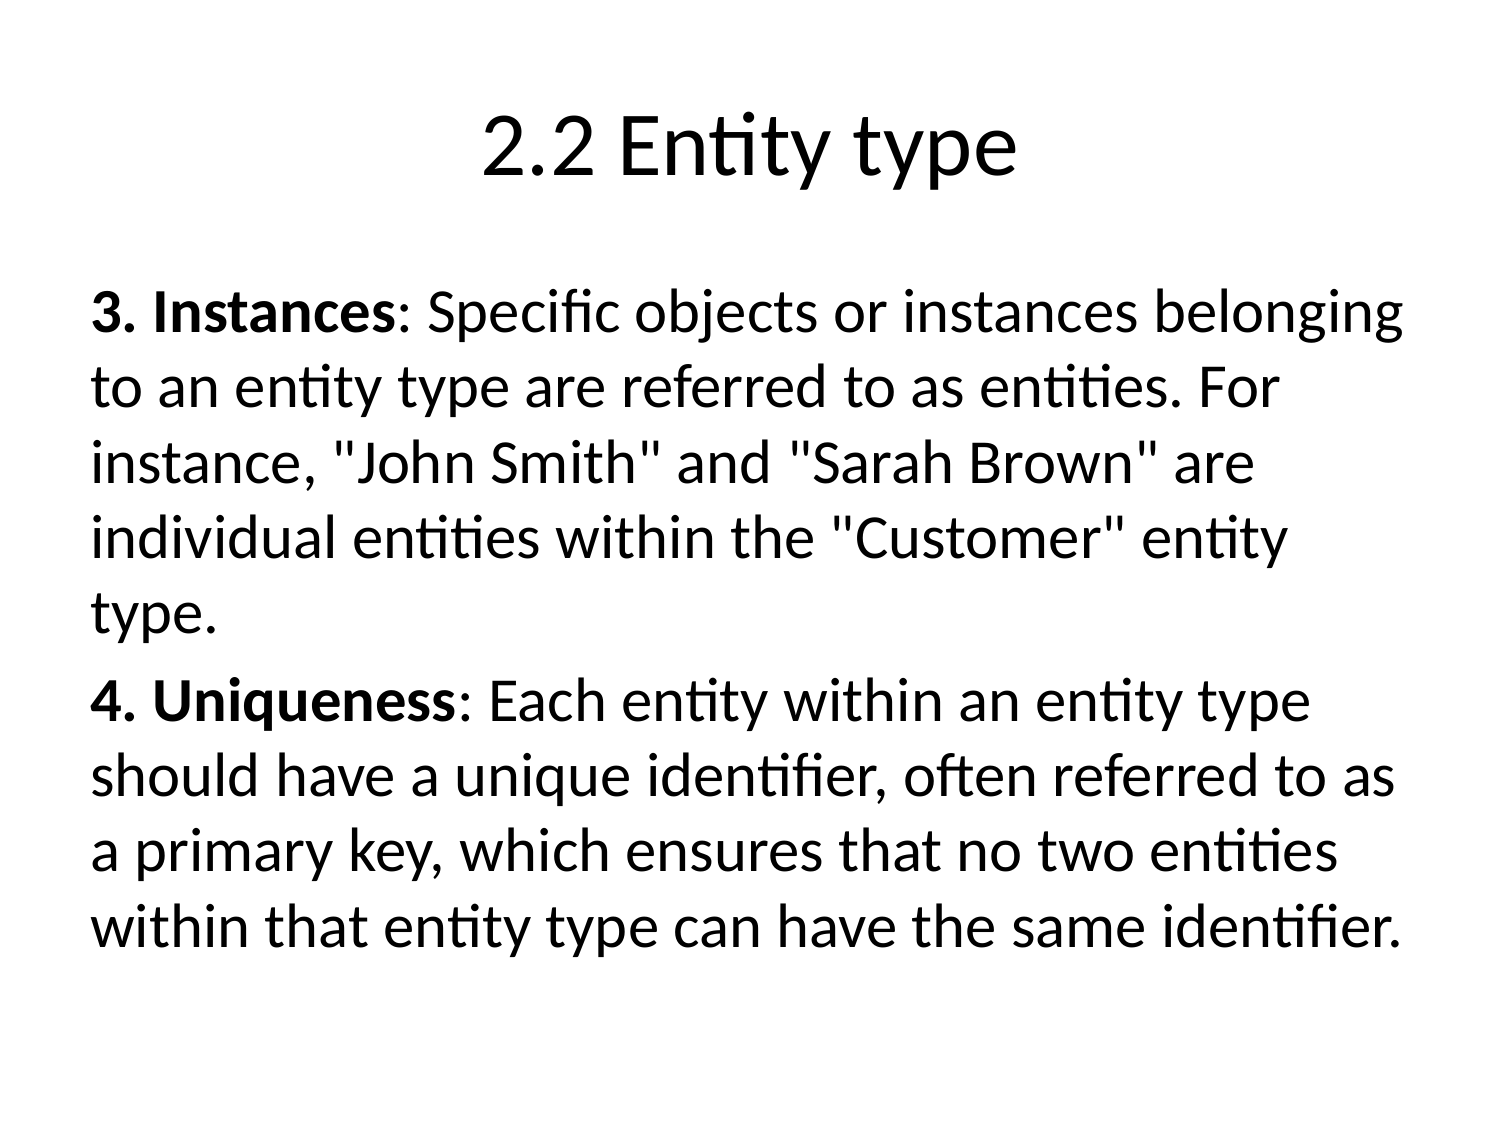

# 2.2 Entity type
3. Instances: Specific objects or instances belonging to an entity type are referred to as entities. For instance, "John Smith" and "Sarah Brown" are individual entities within the "Customer" entity type.
4. Uniqueness: Each entity within an entity type should have a unique identifier, often referred to as a primary key, which ensures that no two entities within that entity type can have the same identifier.